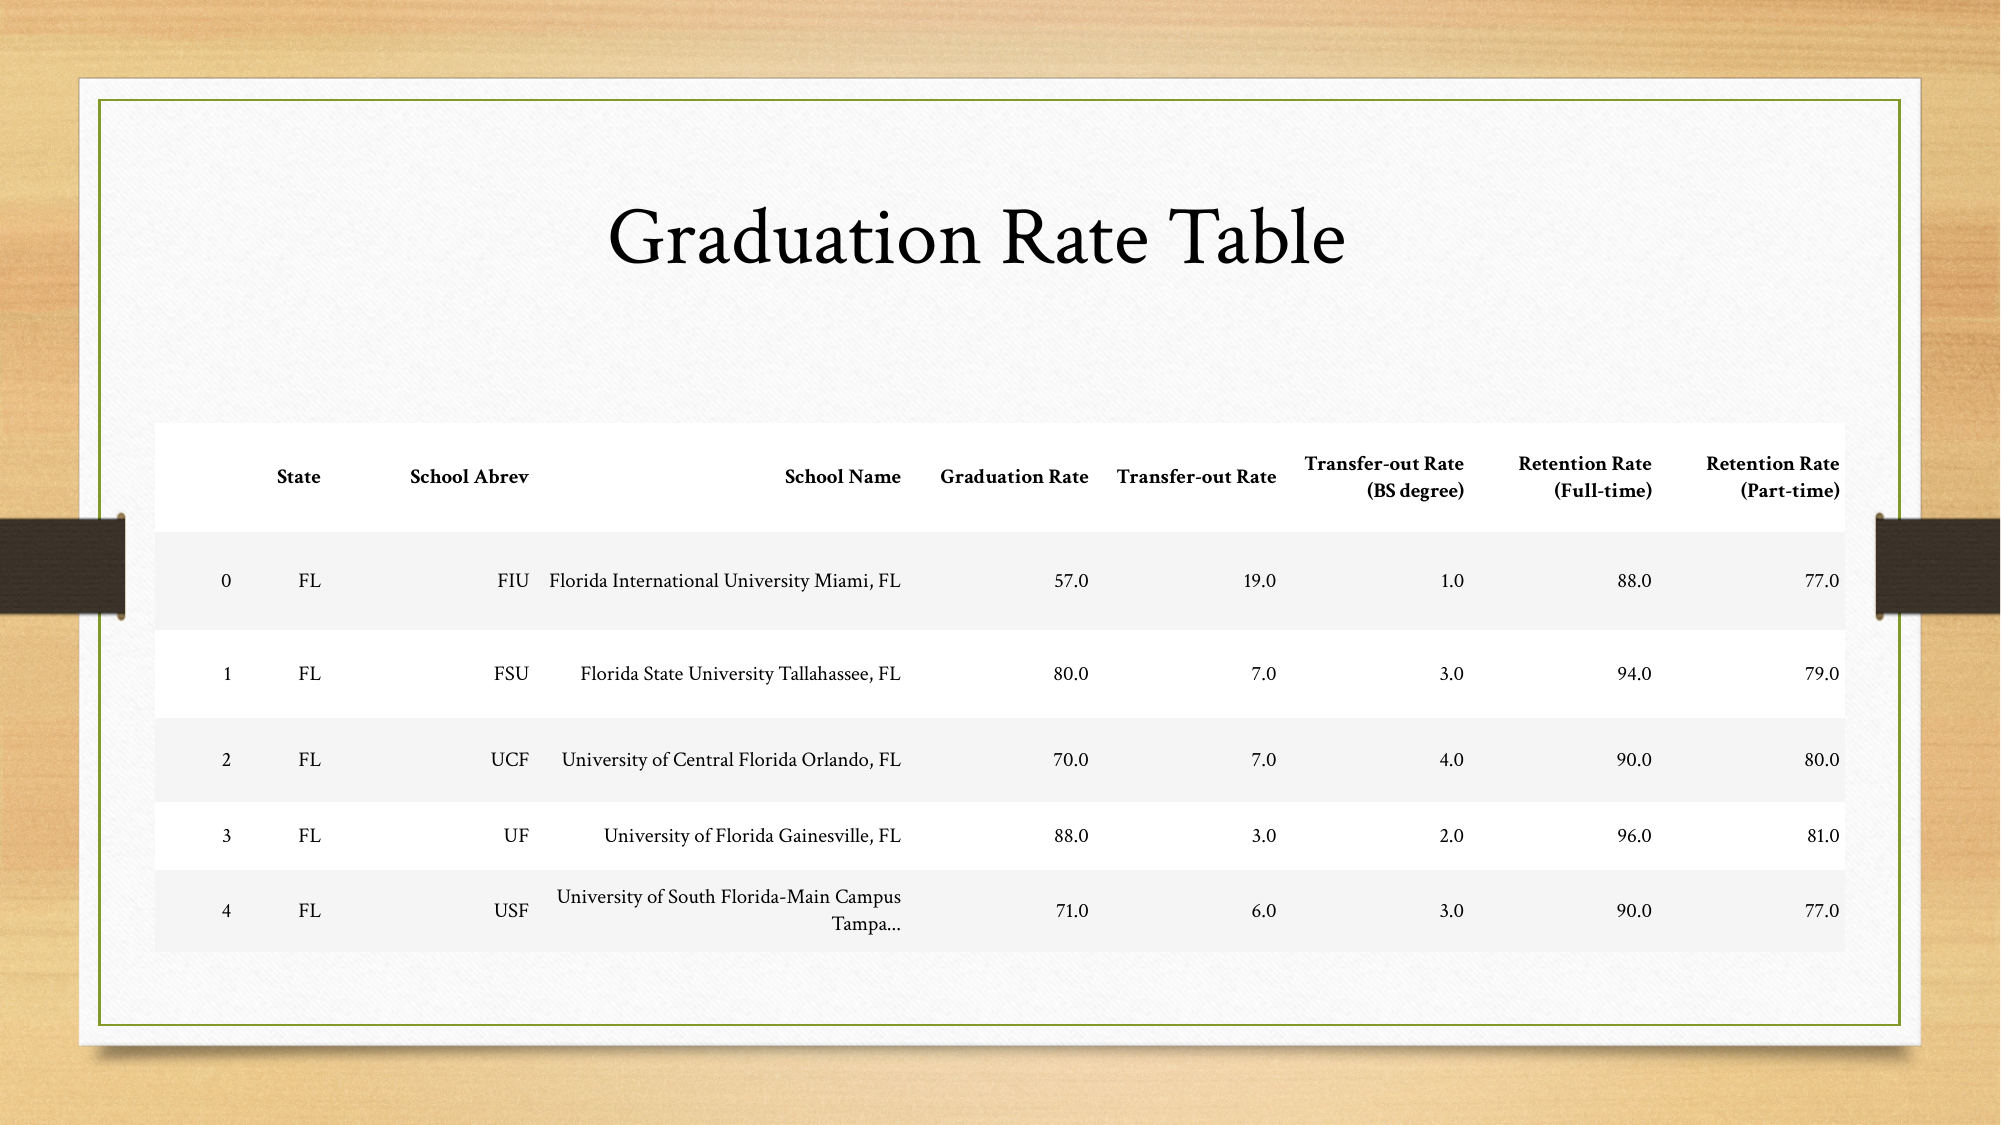

Graduation Rate Table
|  | State | School Abrev | School Name | Graduation Rate | Transfer-out Rate | Transfer-out Rate (BS degree) | Retention Rate (Full-time) | Retention Rate (Part-time) |
| --- | --- | --- | --- | --- | --- | --- | --- | --- |
| 0 | FL | FIU | Florida International University Miami, FL | 57.0 | 19.0 | 1.0 | 88.0 | 77.0 |
| 1 | FL | FSU | Florida State University Tallahassee, FL | 80.0 | 7.0 | 3.0 | 94.0 | 79.0 |
| 2 | FL | UCF | University of Central Florida Orlando, FL | 70.0 | 7.0 | 4.0 | 90.0 | 80.0 |
| 3 | FL | UF | University of Florida Gainesville, FL | 88.0 | 3.0 | 2.0 | 96.0 | 81.0 |
| 4 | FL | USF | University of South Florida-Main Campus Tampa... | 71.0 | 6.0 | 3.0 | 90.0 | 77.0 |